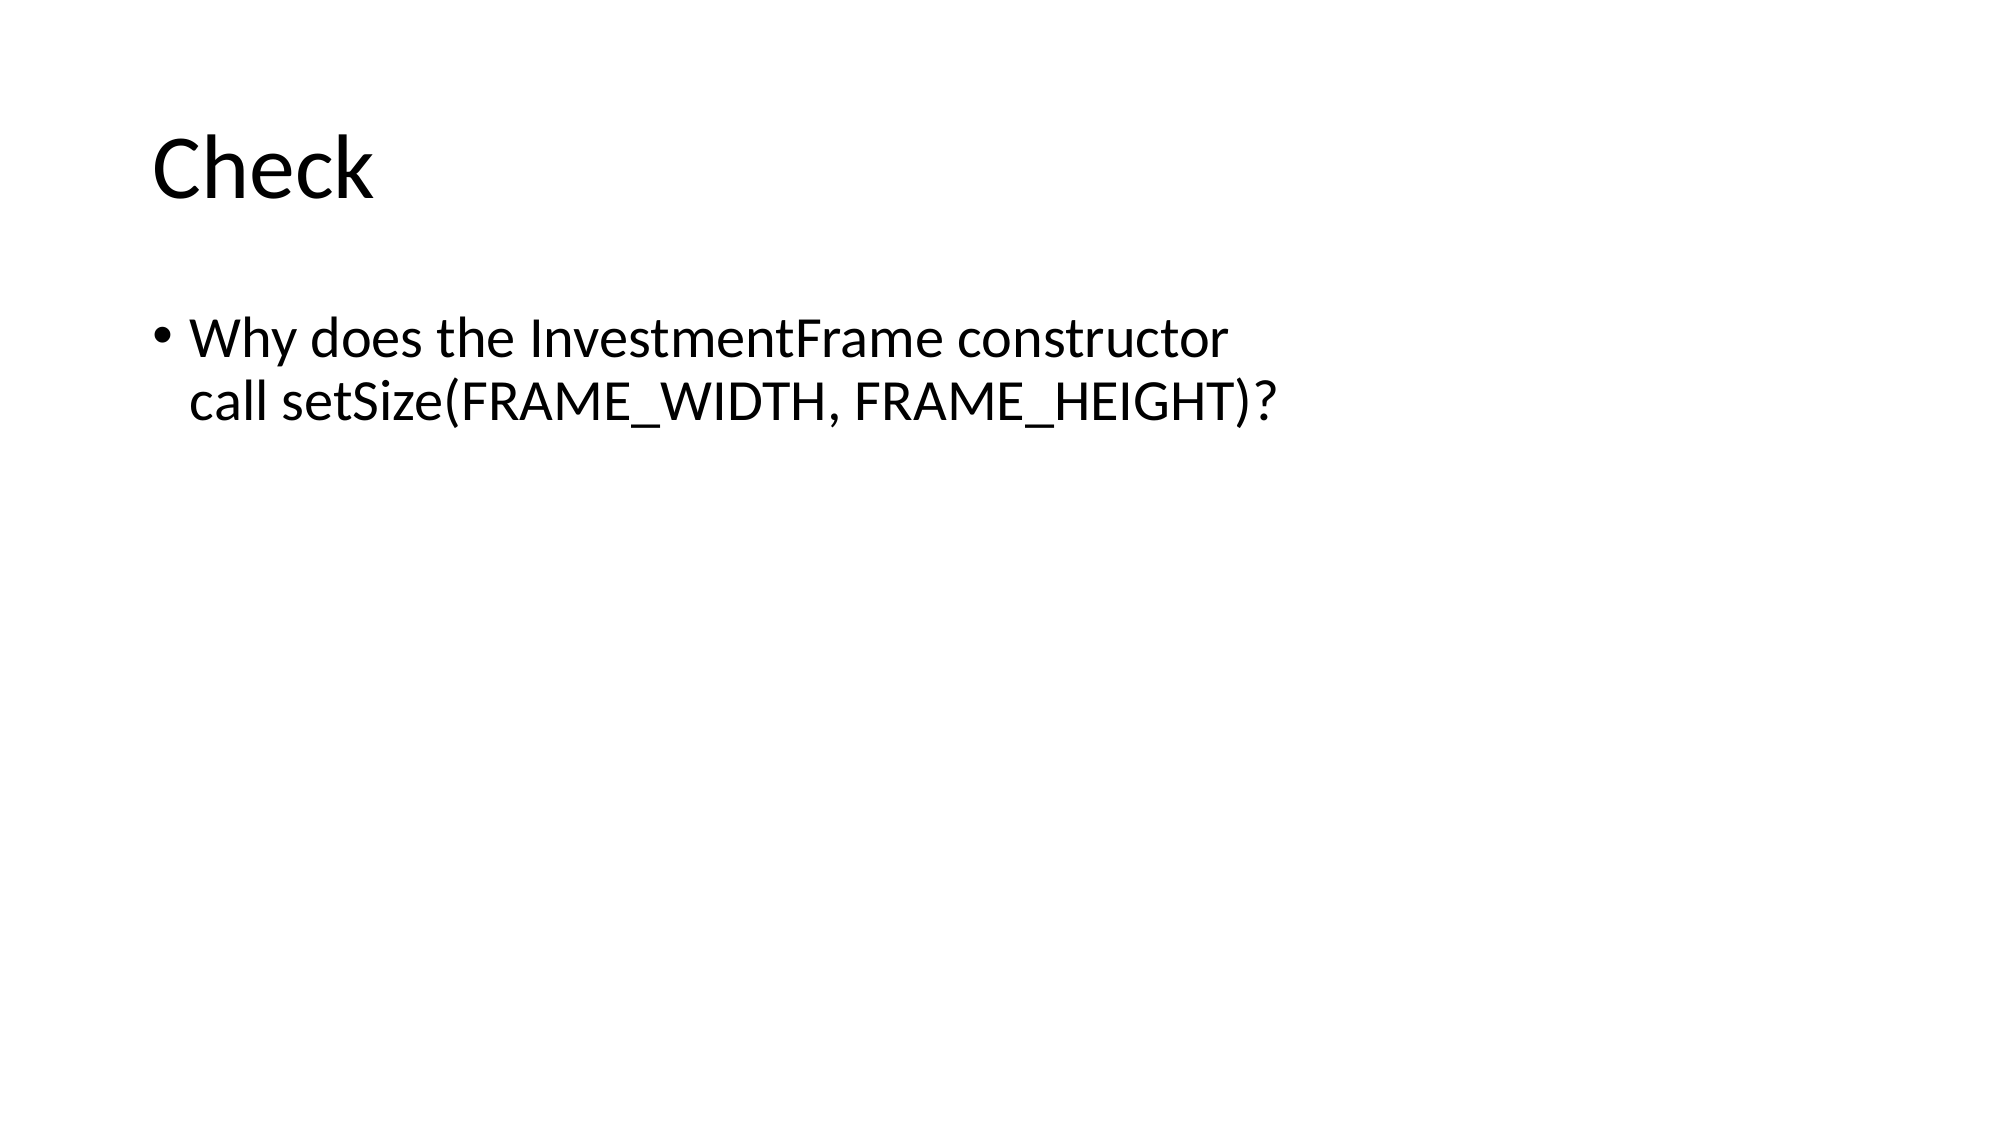

# Check
Why does the InvestmentFrame constructor call setSize(FRAME_WIDTH, FRAME_HEIGHT)?